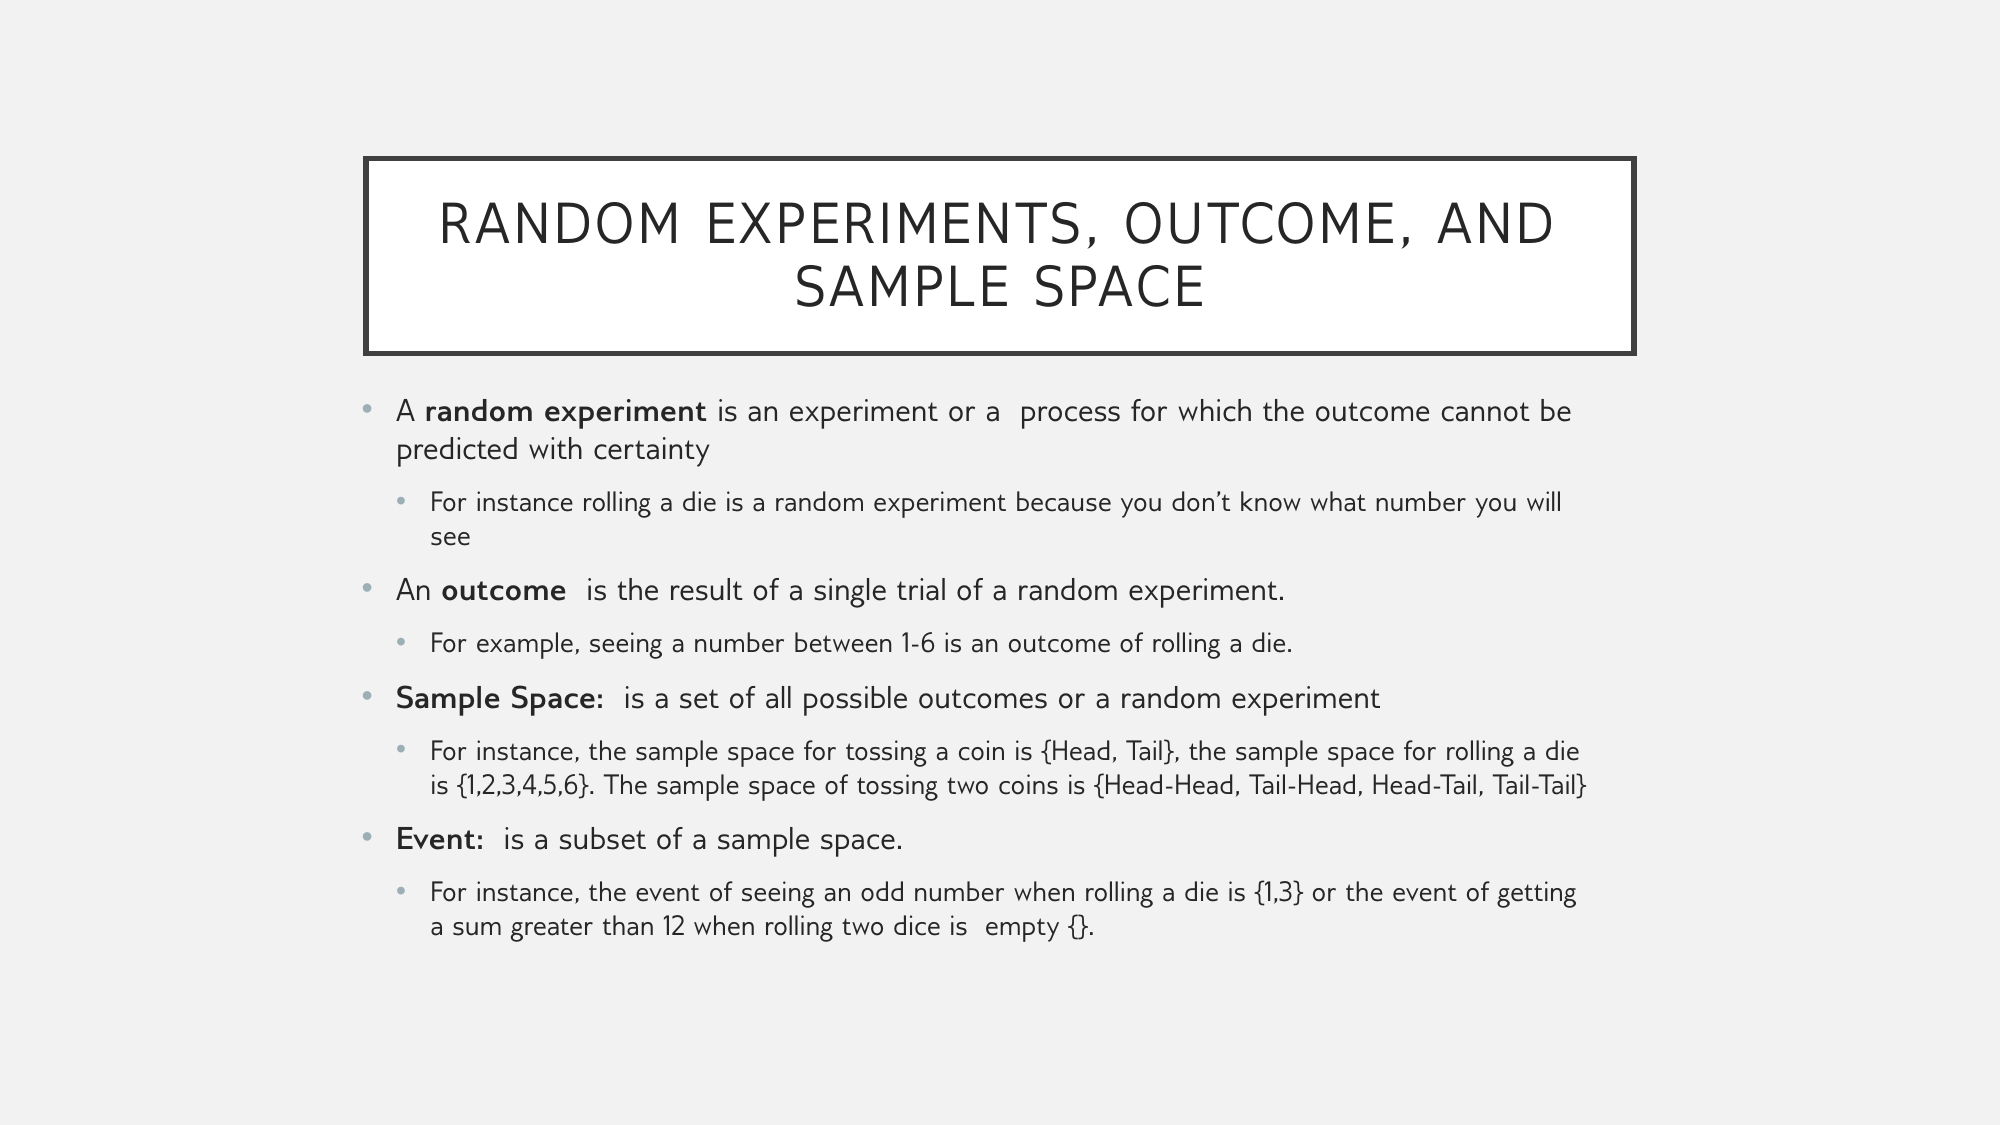

# Random experiments, outcome, and sample space
A random experiment is an experiment or a  process for which the outcome cannot be predicted with certainty
For instance rolling a die is a random experiment because you don’t know what number you will see
An outcome  is the result of a single trial of a random experiment.
For example, seeing a number between 1-6 is an outcome of rolling a die.
Sample Space:  is a set of all possible outcomes or a random experiment
For instance, the sample space for tossing a coin is {Head, Tail}, the sample space for rolling a die is {1,2,3,4,5,6}. The sample space of tossing two coins is {Head-Head, Tail-Head, Head-Tail, Tail-Tail}
Event:  is a subset of a sample space.
For instance, the event of seeing an odd number when rolling a die is {1,3} or the event of getting a sum greater than 12 when rolling two dice is  empty {}.